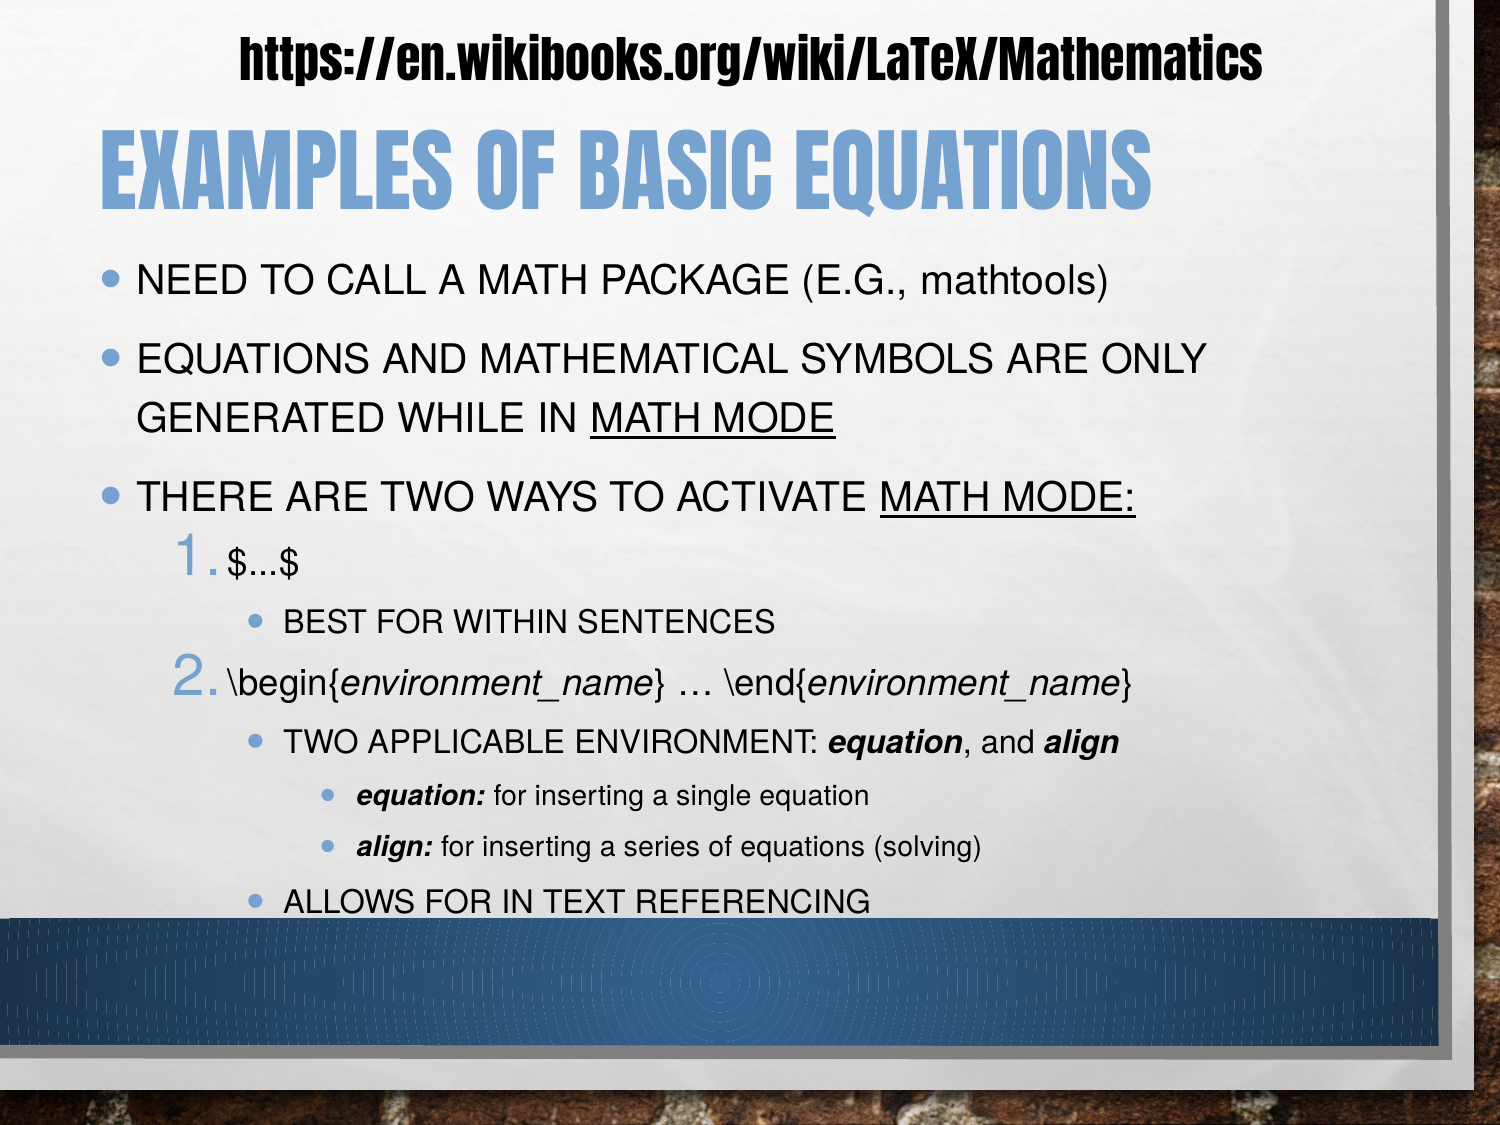

https://en.wikibooks.org/wiki/LaTeX/Mathematics
# examples of basic equations
Need to call a math package (e.g., mathtools)
equations and mathematical symbols are only generated while in math mode
There are two ways to activate math mode:
$...$
Best for within sentences
\begin{environment_name} … \end{environment_name}
TWO APPLICABLE ENVIRONMENT: equation, and align
equation: for inserting a single equation
align: for inserting a series of equations (solving)
Allows for in text referencing